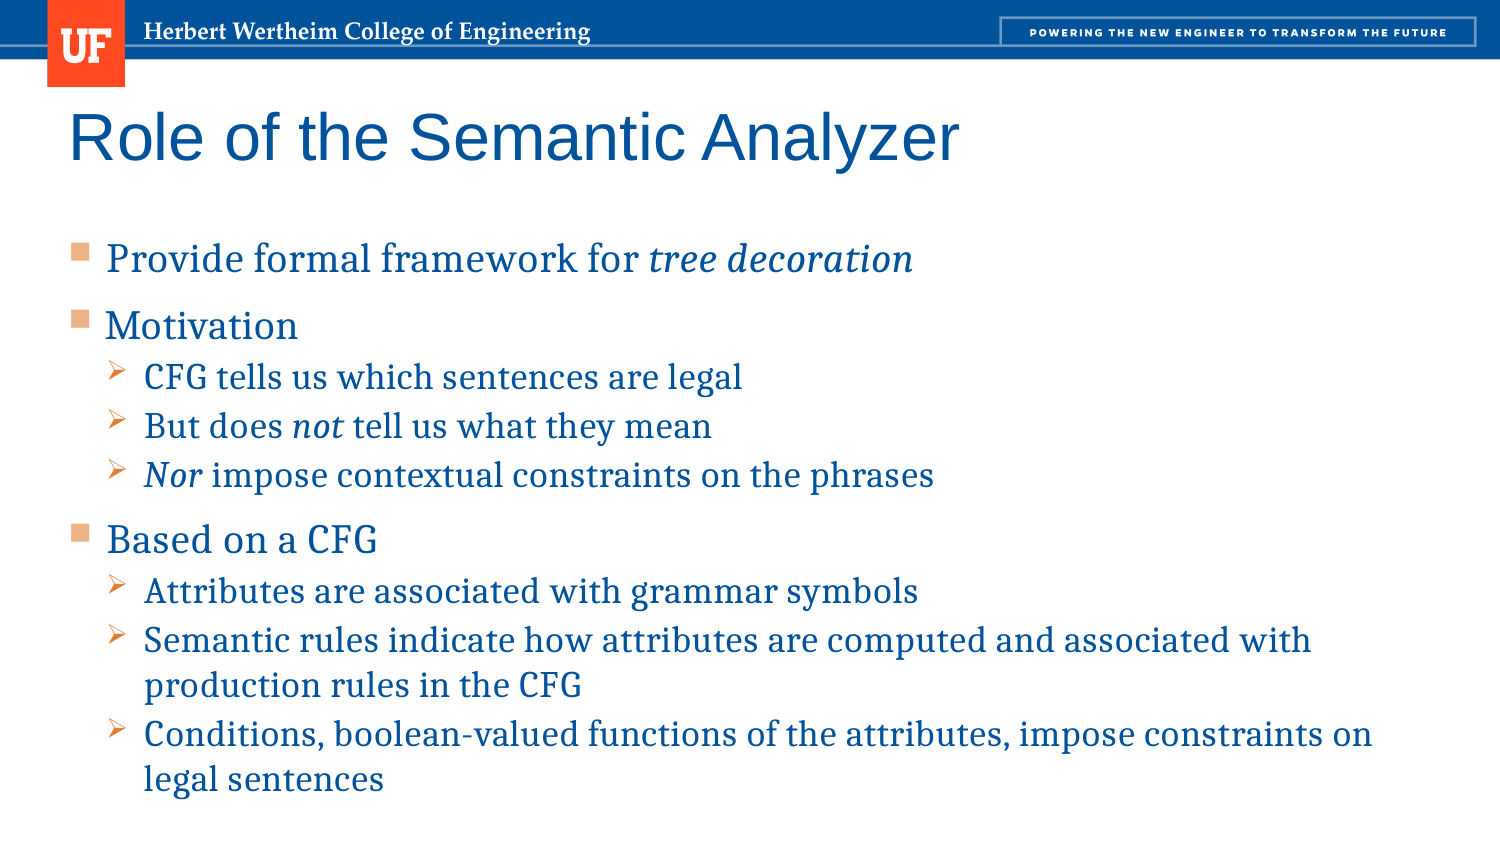

# Role of the Semantic Analyzer
Provide formal framework for tree decoration
Motivation
CFG tells us which sentences are legal
But does not tell us what they mean
Nor impose contextual constraints on the phrases
Based on a CFG
Attributes are associated with grammar symbols
Semantic rules indicate how attributes are computed and associated with production rules in the CFG
Conditions, boolean-valued functions of the attributes, impose constraints on legal sentences